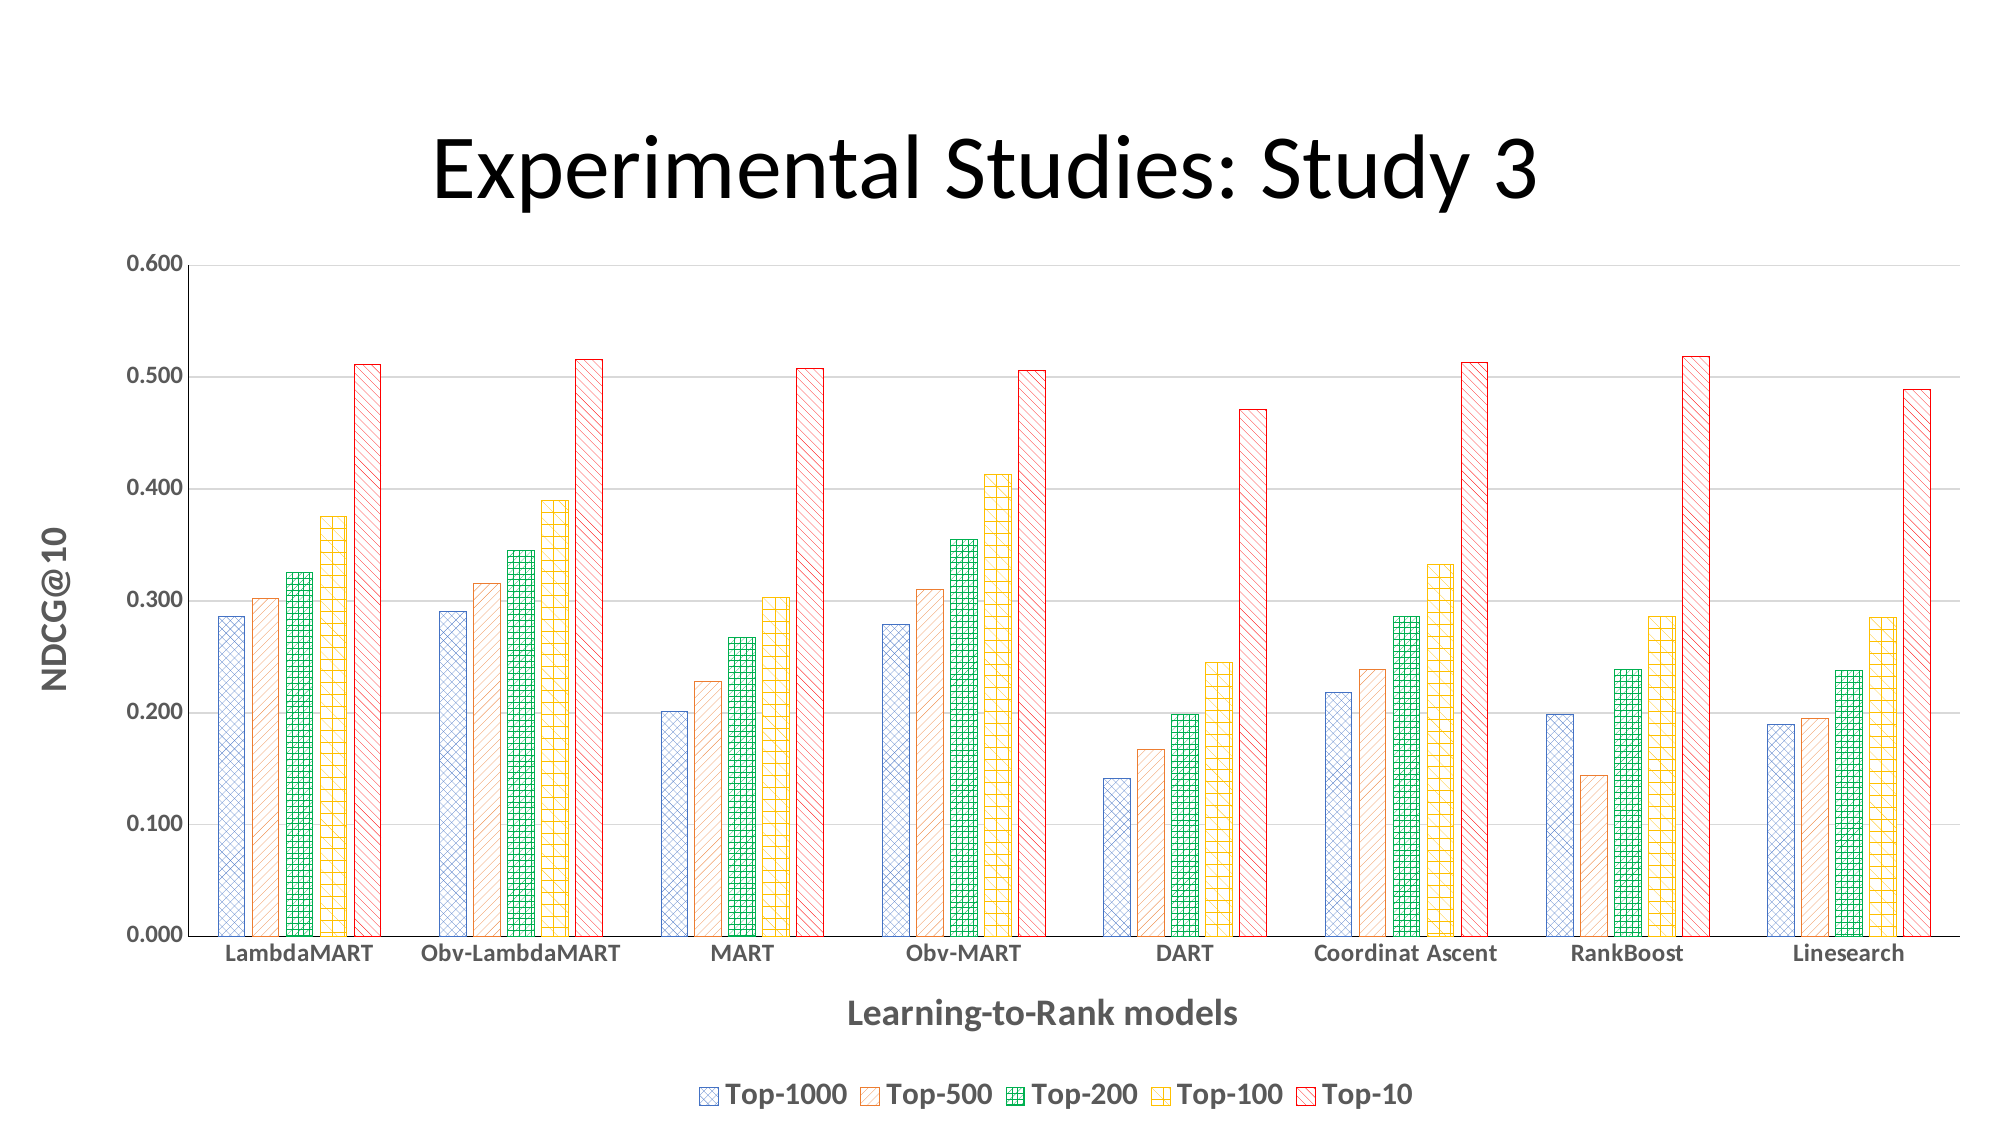

# Experimental Studies: Study 3

### Chart

| Category | Top-1000 | Top-500 | Top-200 | Top-100 | Top-10 |
|---|---|---|---|---|---|
| LambdaMART | 0.28587999999999997 | 0.3024 | 0.32561999999999997 | 0.37558 | 0.5116999999999999 |
| Obv-LambdaMART | 0.29022000000000003 | 0.31517999999999996 | 0.34513999999999995 | 0.38986 | 0.51574 |
| MART | 0.20124 | 0.2278 | 0.26748000000000005 | 0.30316 | 0.50742 |
| Obv-MART | 0.27882 | 0.30988 | 0.35506000000000004 | 0.41348 | 0.50584 |
| DART | 0.14126000000000002 | 0.16696 | 0.19826000000000002 | 0.24466000000000002 | 0.47128 |
| Coordinat Ascent | 0.21835999999999997 | 0.23836 | 0.28648 | 0.33218000000000003 | 0.51318 |
| RankBoost | 0.1982 | 0.14407999999999999 | 0.23866 | 0.28619999999999995 | 0.51852 |
| Linesearch | 0.18962 | 0.19474 | 0.23756 | 0.28546 | 0.48907999999999996 |